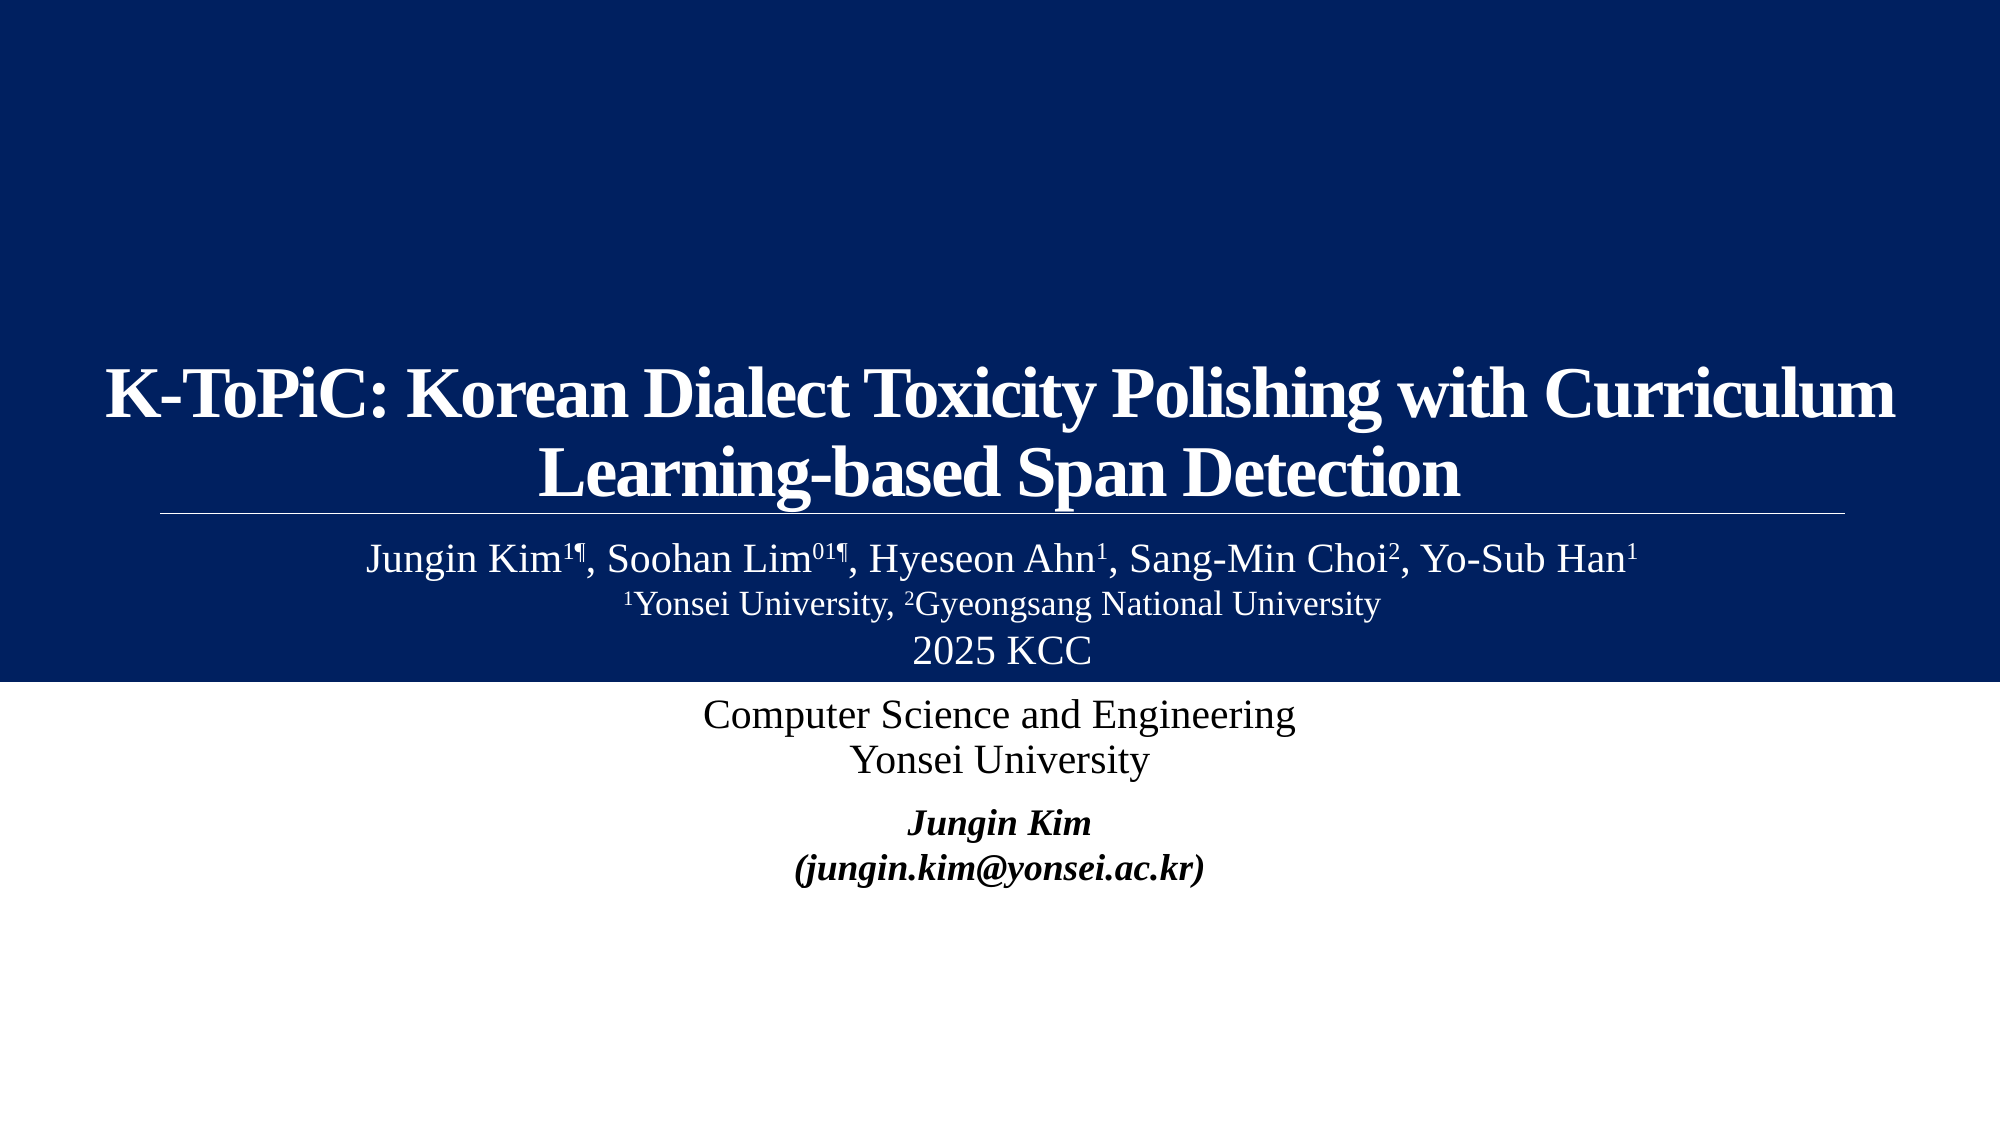

K-ToPiC: Korean Dialect Toxicity Polishing with Curriculum Learning-based Span Detection

Computer Science and Engineering
Yonsei University
Jungin Kim1¶, Soohan Lim01¶, Hyeseon Ahn1, Sang-Min Choi2, Yo-Sub Han1
1Yonsei University, 2Gyeongsang National University
2025 KCC
Jungin Kim
(jungin.kim@yonsei.ac.kr)